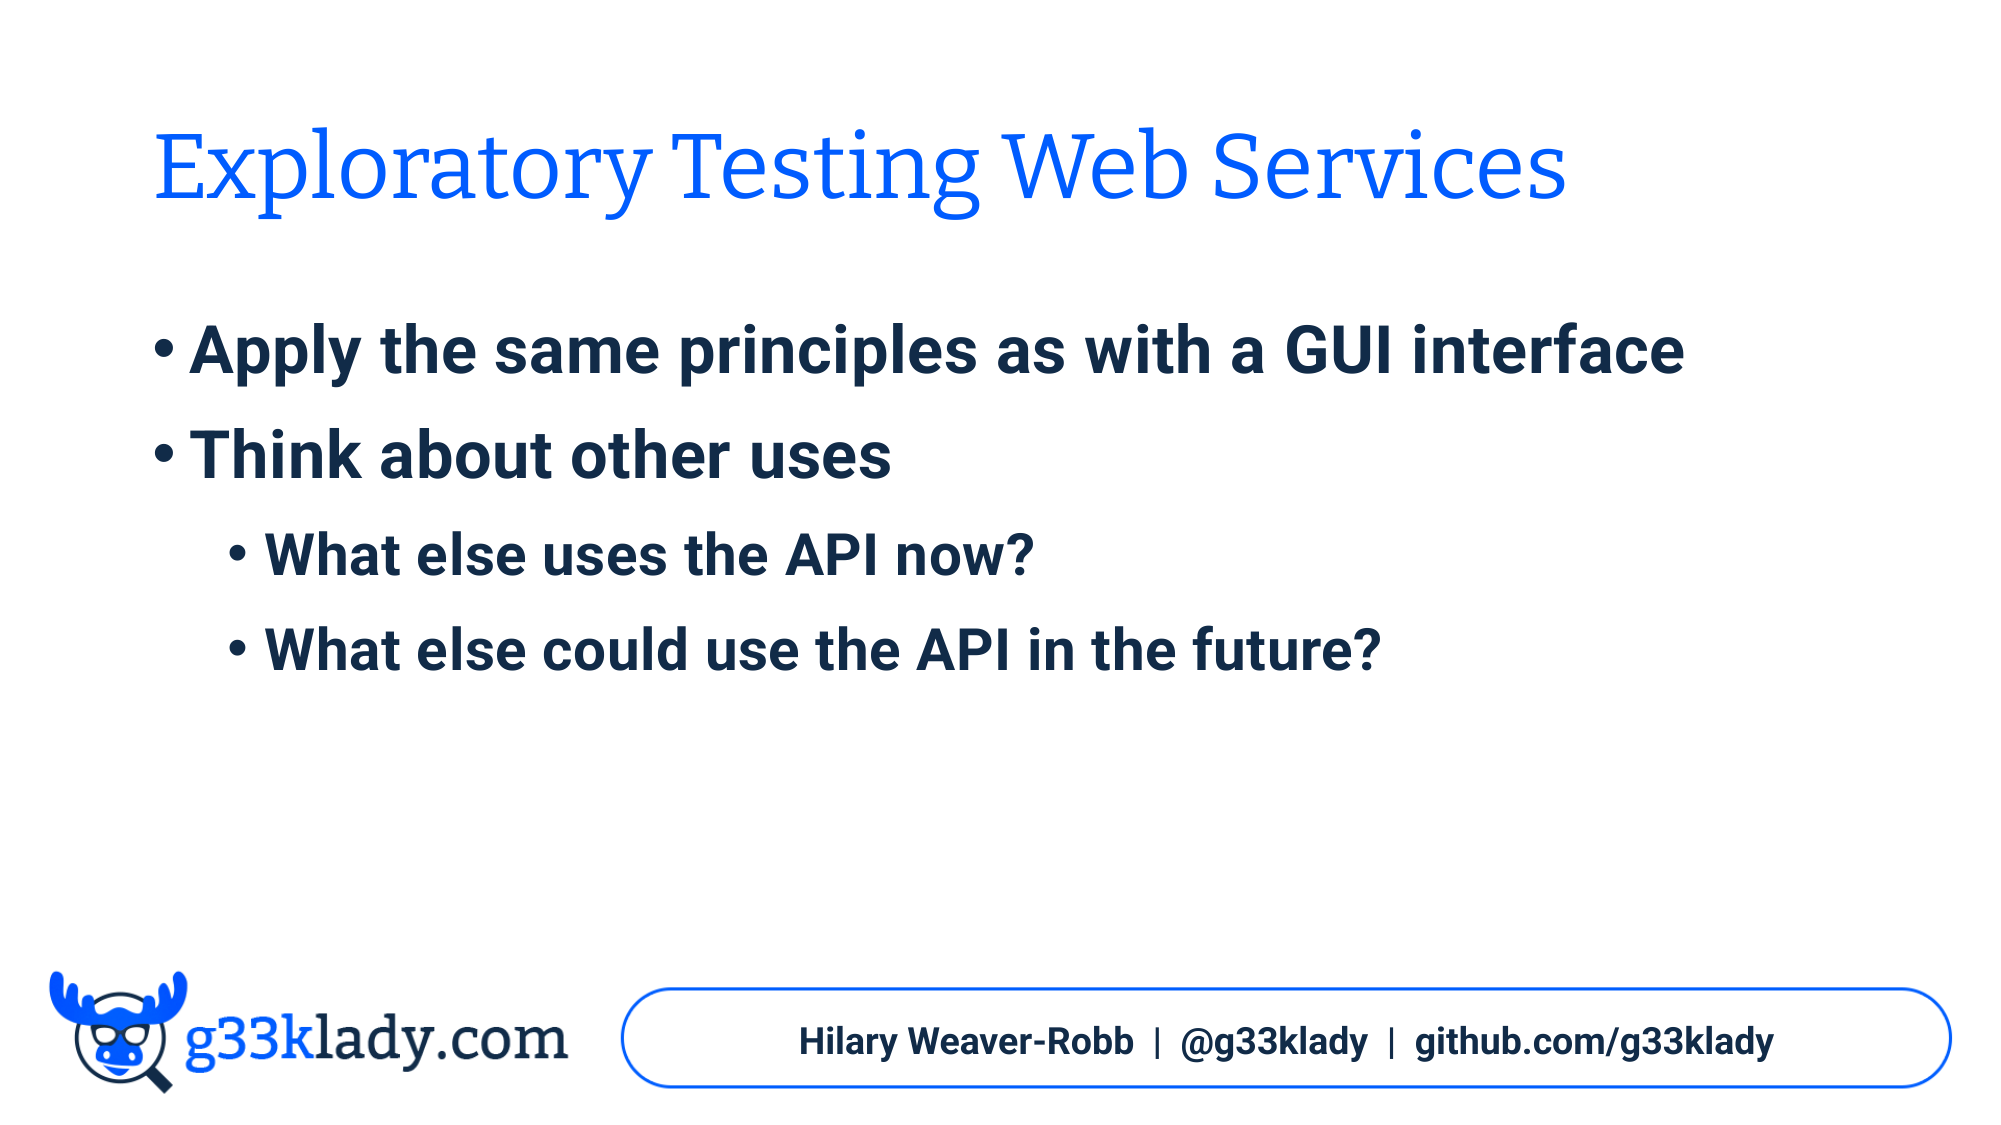

# Exploratory Testing Web Services
Apply the same principles as with a GUI interface
Think about other uses
What else uses the API now?
What else could use the API in the future?

Hilary Weaver-Robb  |  @g33klady  |  github.com/g33klady